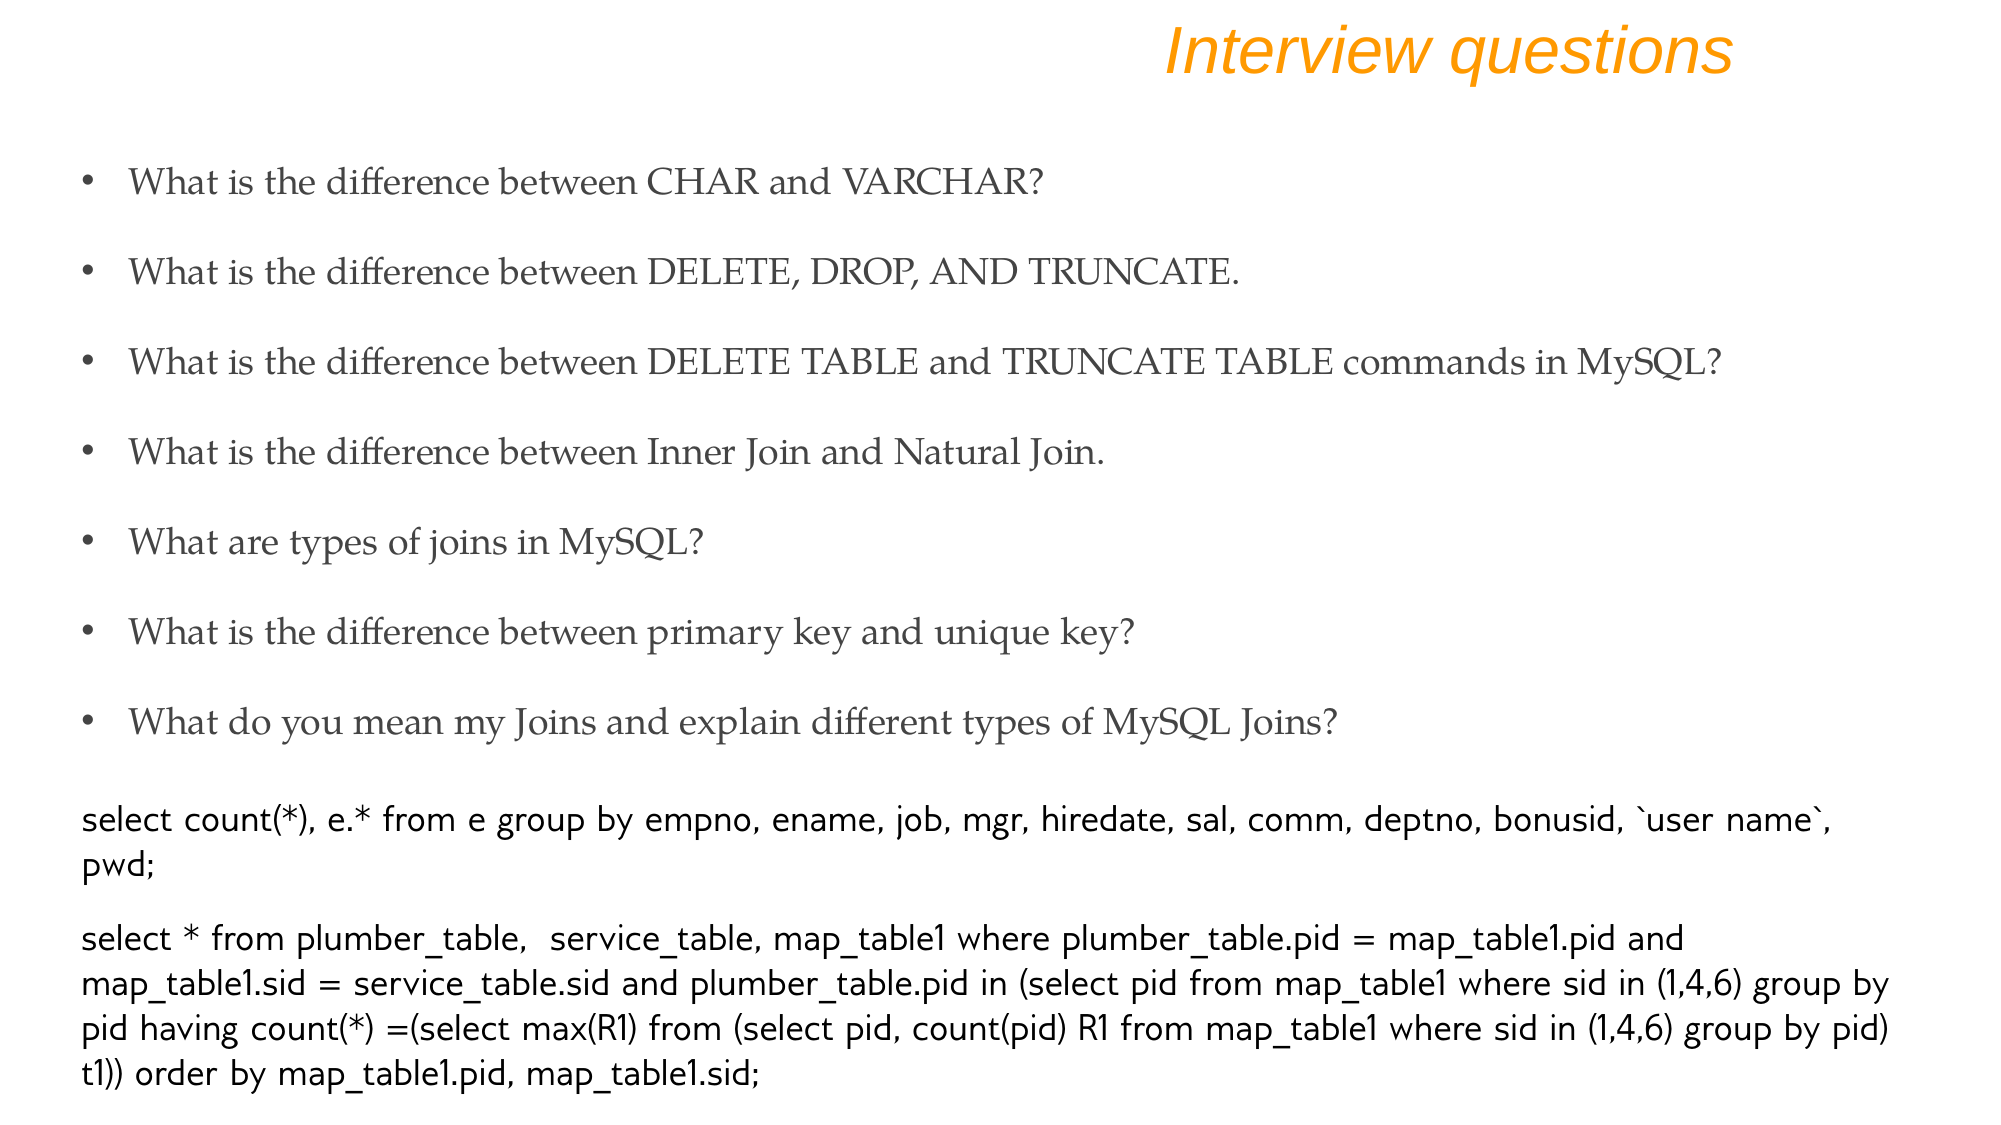

Interview questions
What is the difference between CHAR and VARCHAR?

What is the difference between DELETE, DROP, AND TRUNCATE.

What is the difference between DELETE TABLE and TRUNCATE TABLE commands in MySQL?

What is the difference between Inner Join and Natural Join.

What are types of joins in MySQL?

What is the difference between primary key and unique key?

What do you mean my Joins and explain different types of MySQL Joins?
select count(*), e.* from e group by empno, ename, job, mgr, hiredate, sal, comm, deptno, bonusid, `user name`, pwd;
select * from plumber_table,  service_table, map_table1 where plumber_table.pid = map_table1.pid and map_table1.sid = service_table.sid and plumber_table.pid in (select pid from map_table1 where sid in (1,4,6) group by pid having count(*) =(select max(R1) from (select pid, count(pid) R1 from map_table1 where sid in (1,4,6) group by pid) t1)) order by map_table1.pid, map_table1.sid;